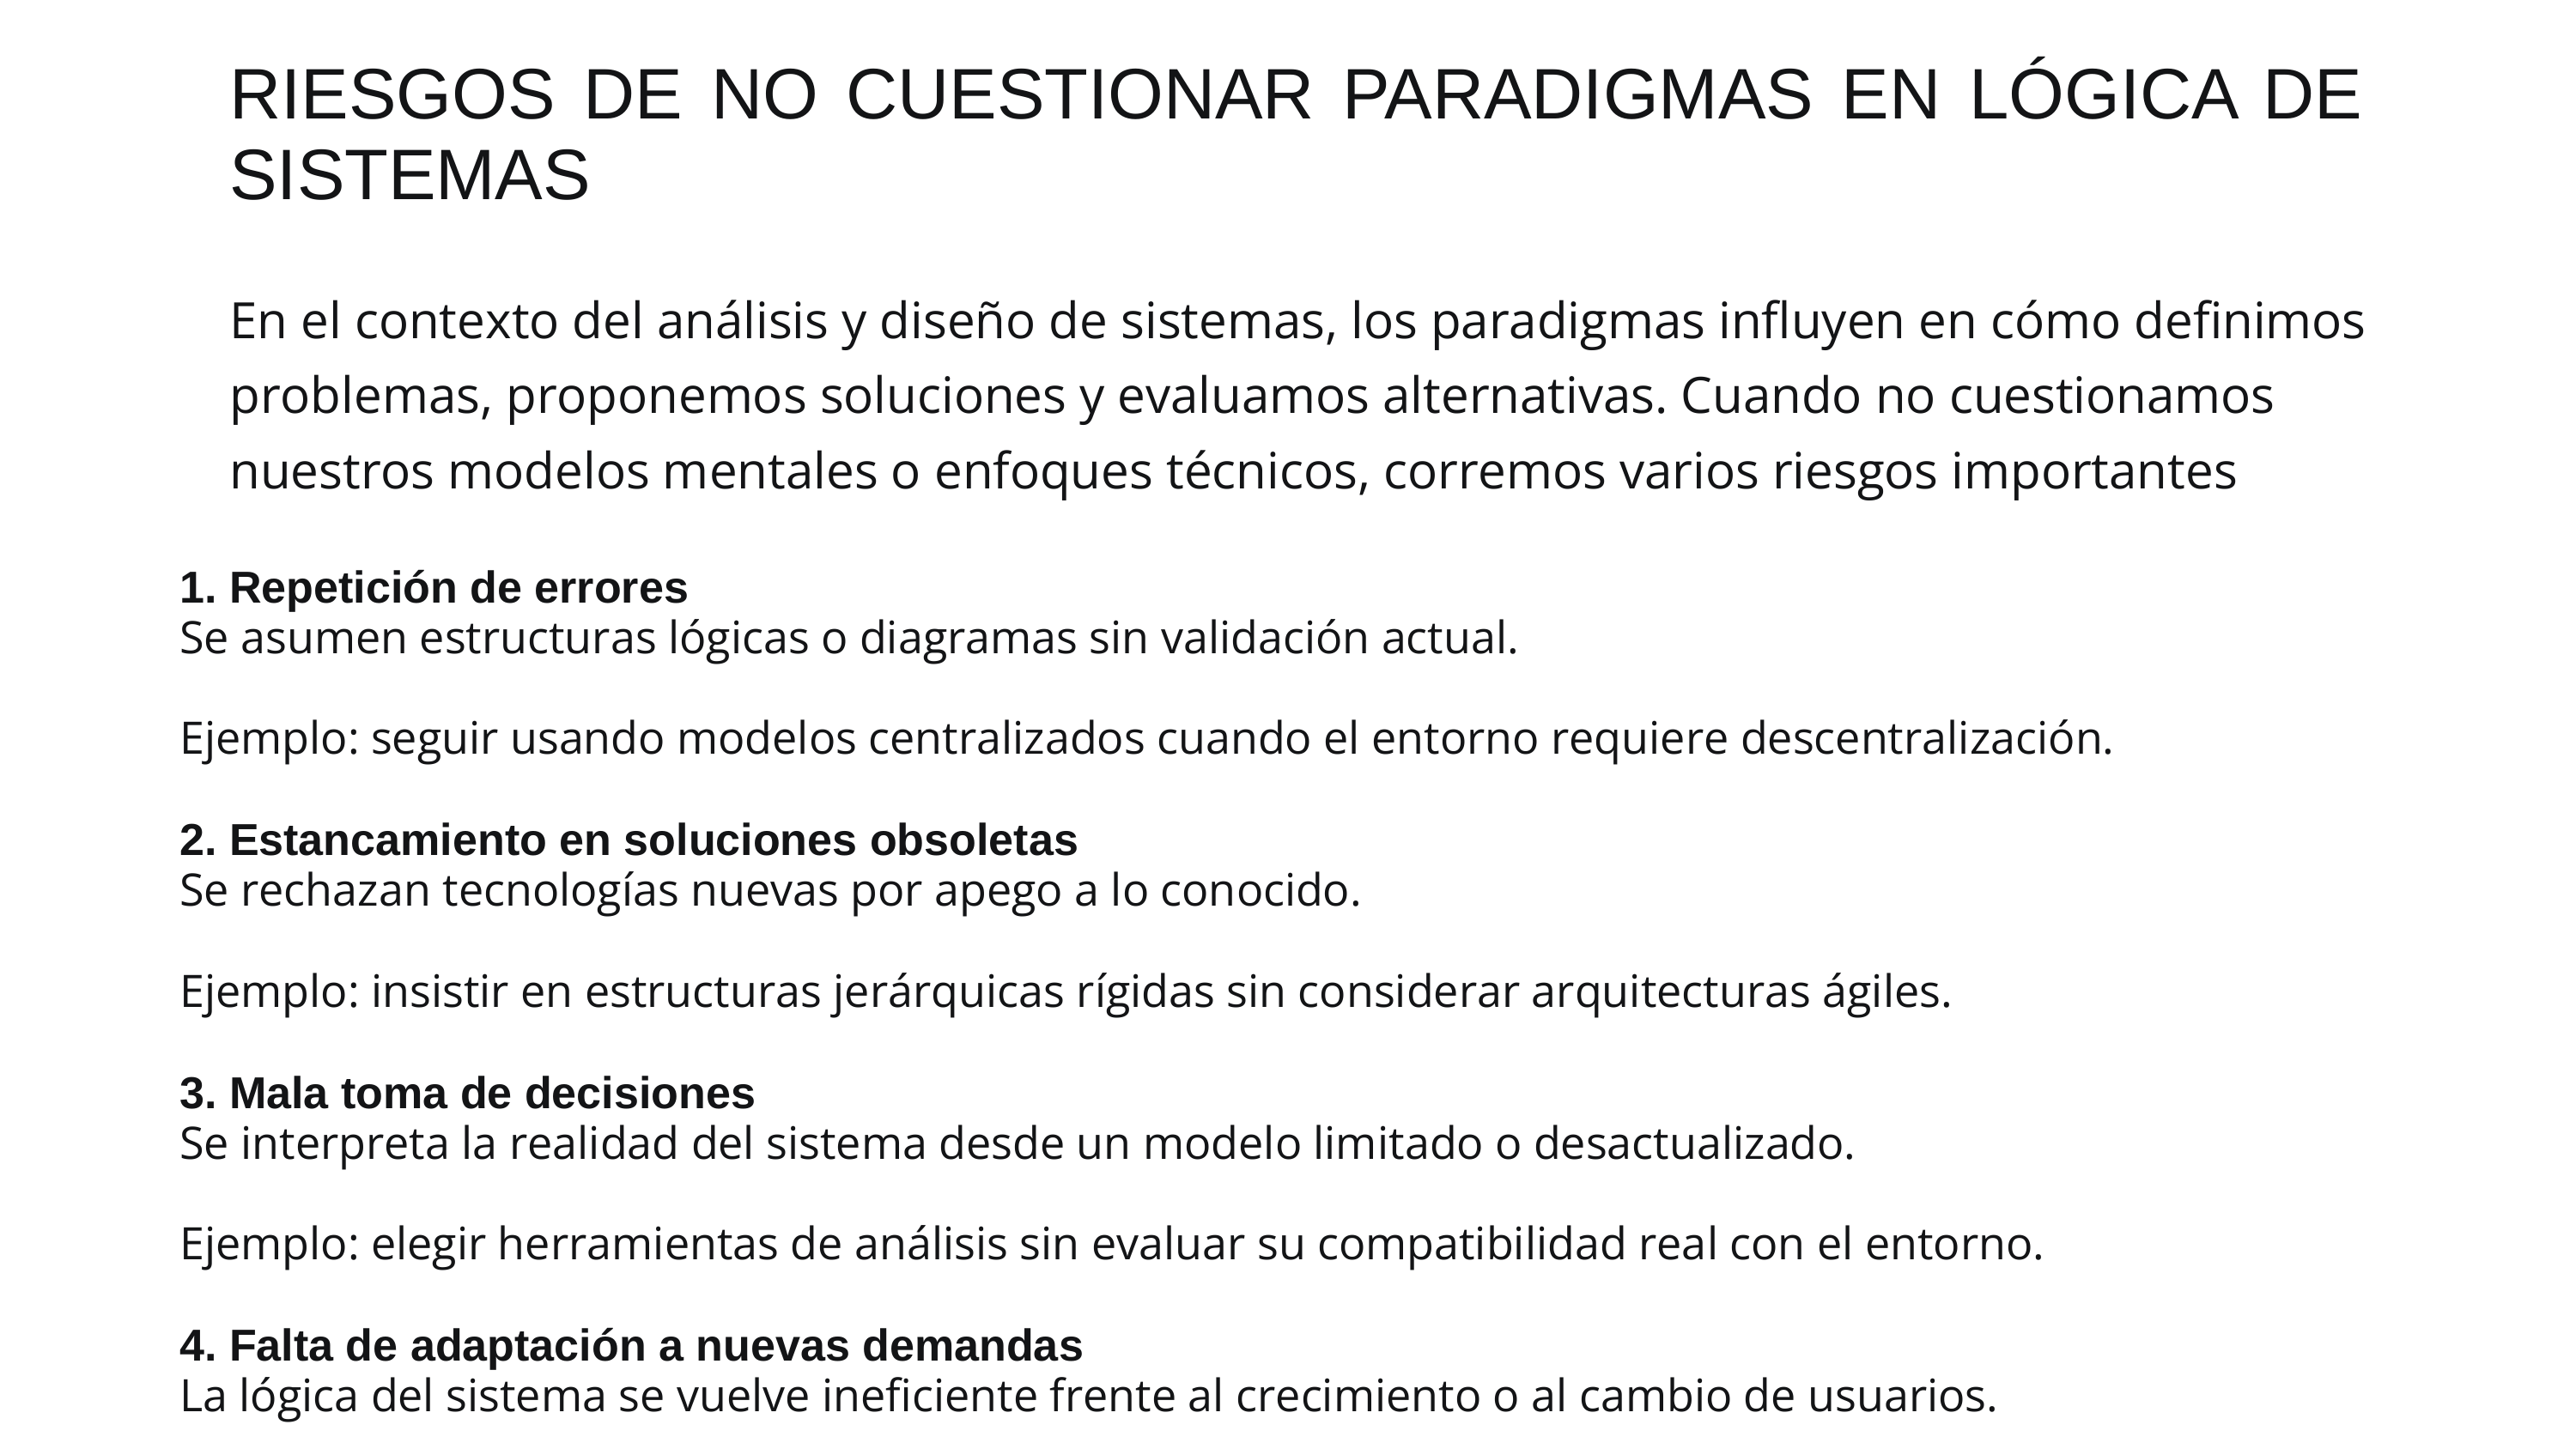

RIESGOS DE NO CUESTIONAR PARADIGMAS EN LÓGICA DE SISTEMAS

En el contexto del análisis y diseño de sistemas, los paradigmas influyen en cómo definimos problemas, proponemos soluciones y evaluamos alternativas. Cuando no cuestionamos nuestros modelos mentales o enfoques técnicos, corremos varios riesgos importantes

1. Repetición de errores
Se asumen estructuras lógicas o diagramas sin validación actual.

Ejemplo: seguir usando modelos centralizados cuando el entorno requiere descentralización.

2. Estancamiento en soluciones obsoletas
Se rechazan tecnologías nuevas por apego a lo conocido.

Ejemplo: insistir en estructuras jerárquicas rígidas sin considerar arquitecturas ágiles.

3. Mala toma de decisiones
Se interpreta la realidad del sistema desde un modelo limitado o desactualizado.

Ejemplo: elegir herramientas de análisis sin evaluar su compatibilidad real con el entorno.

4. Falta de adaptación a nuevas demandas
La lógica del sistema se vuelve ineficiente frente al crecimiento o al cambio de usuarios.